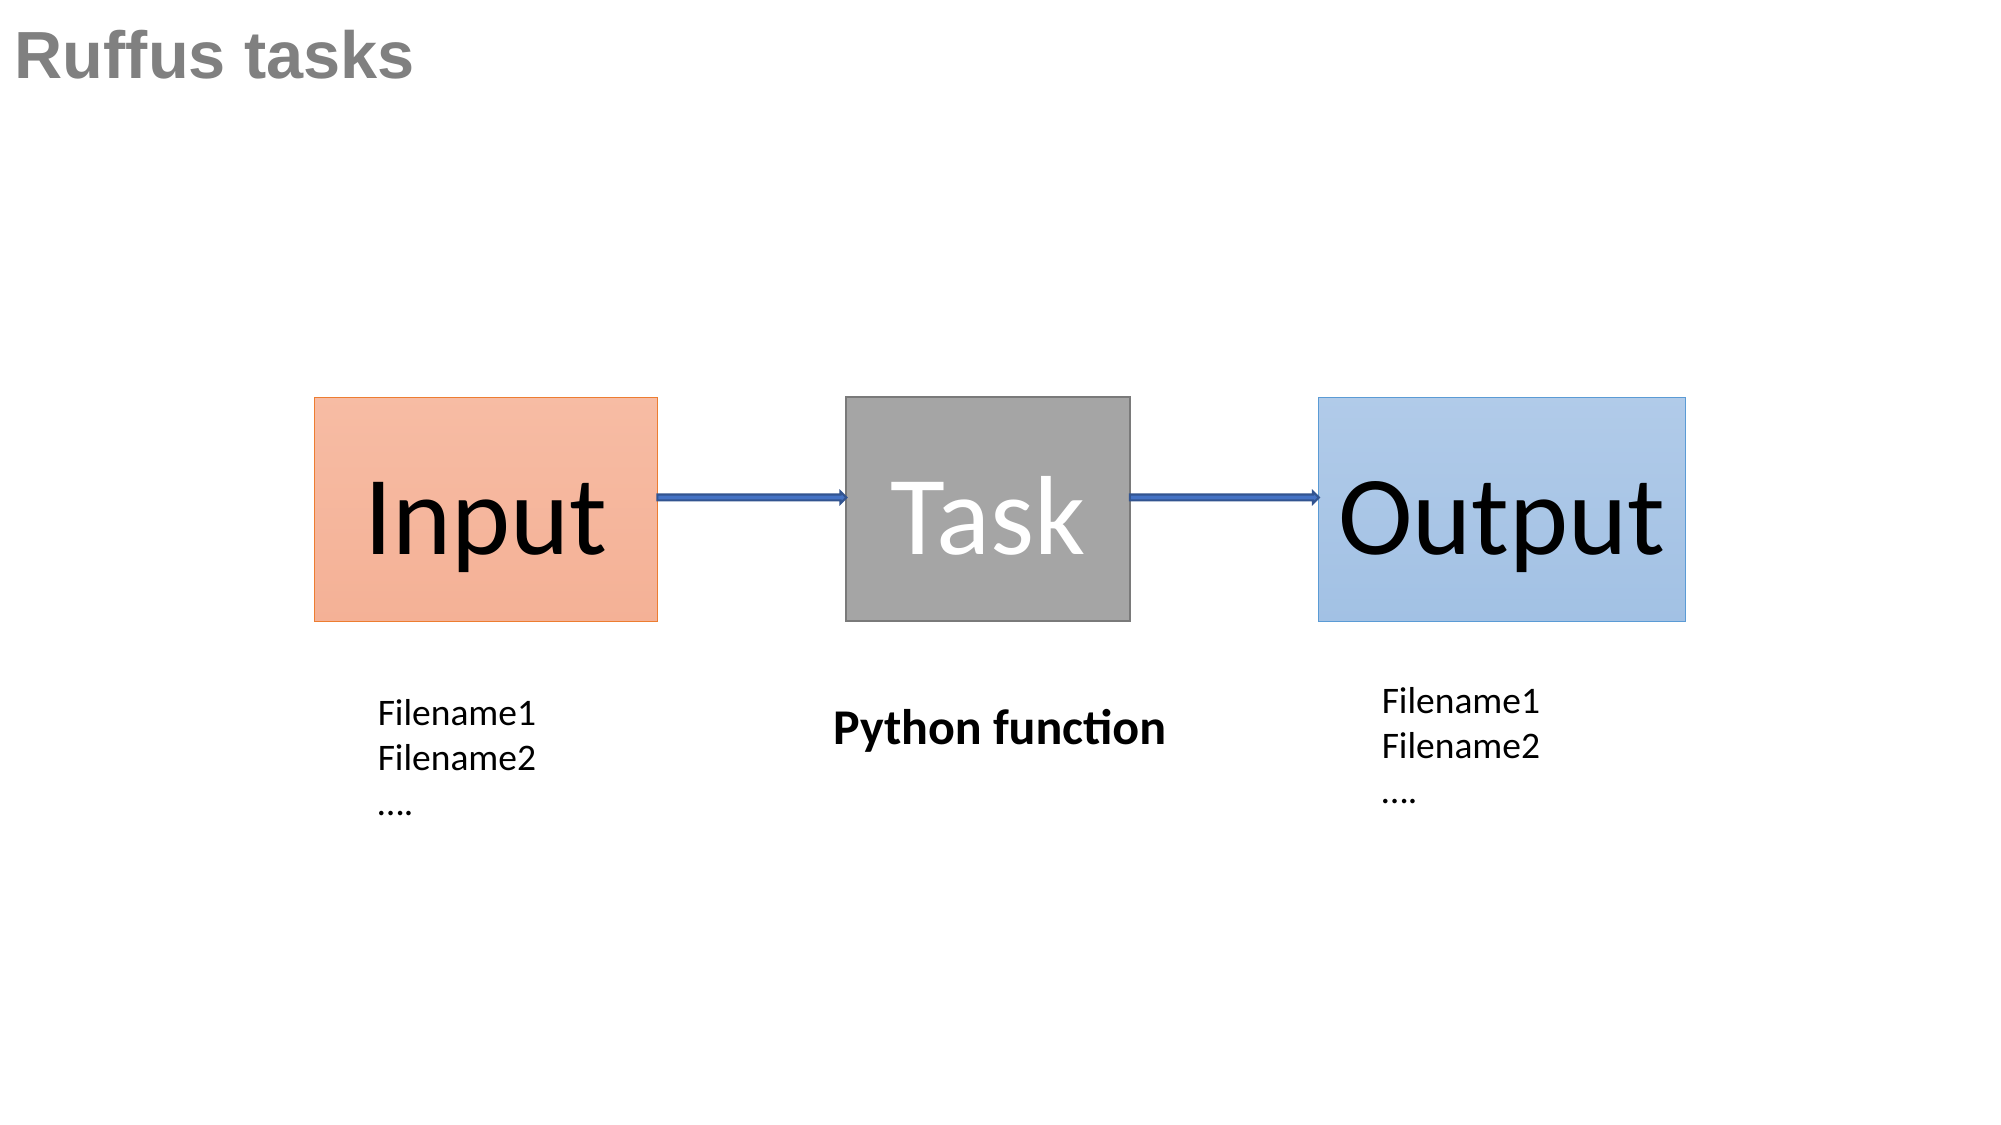

Ruffus tasks
Input
Task
Output

Filename1
Filename2
….
Filename1
Filename2
….
Python function